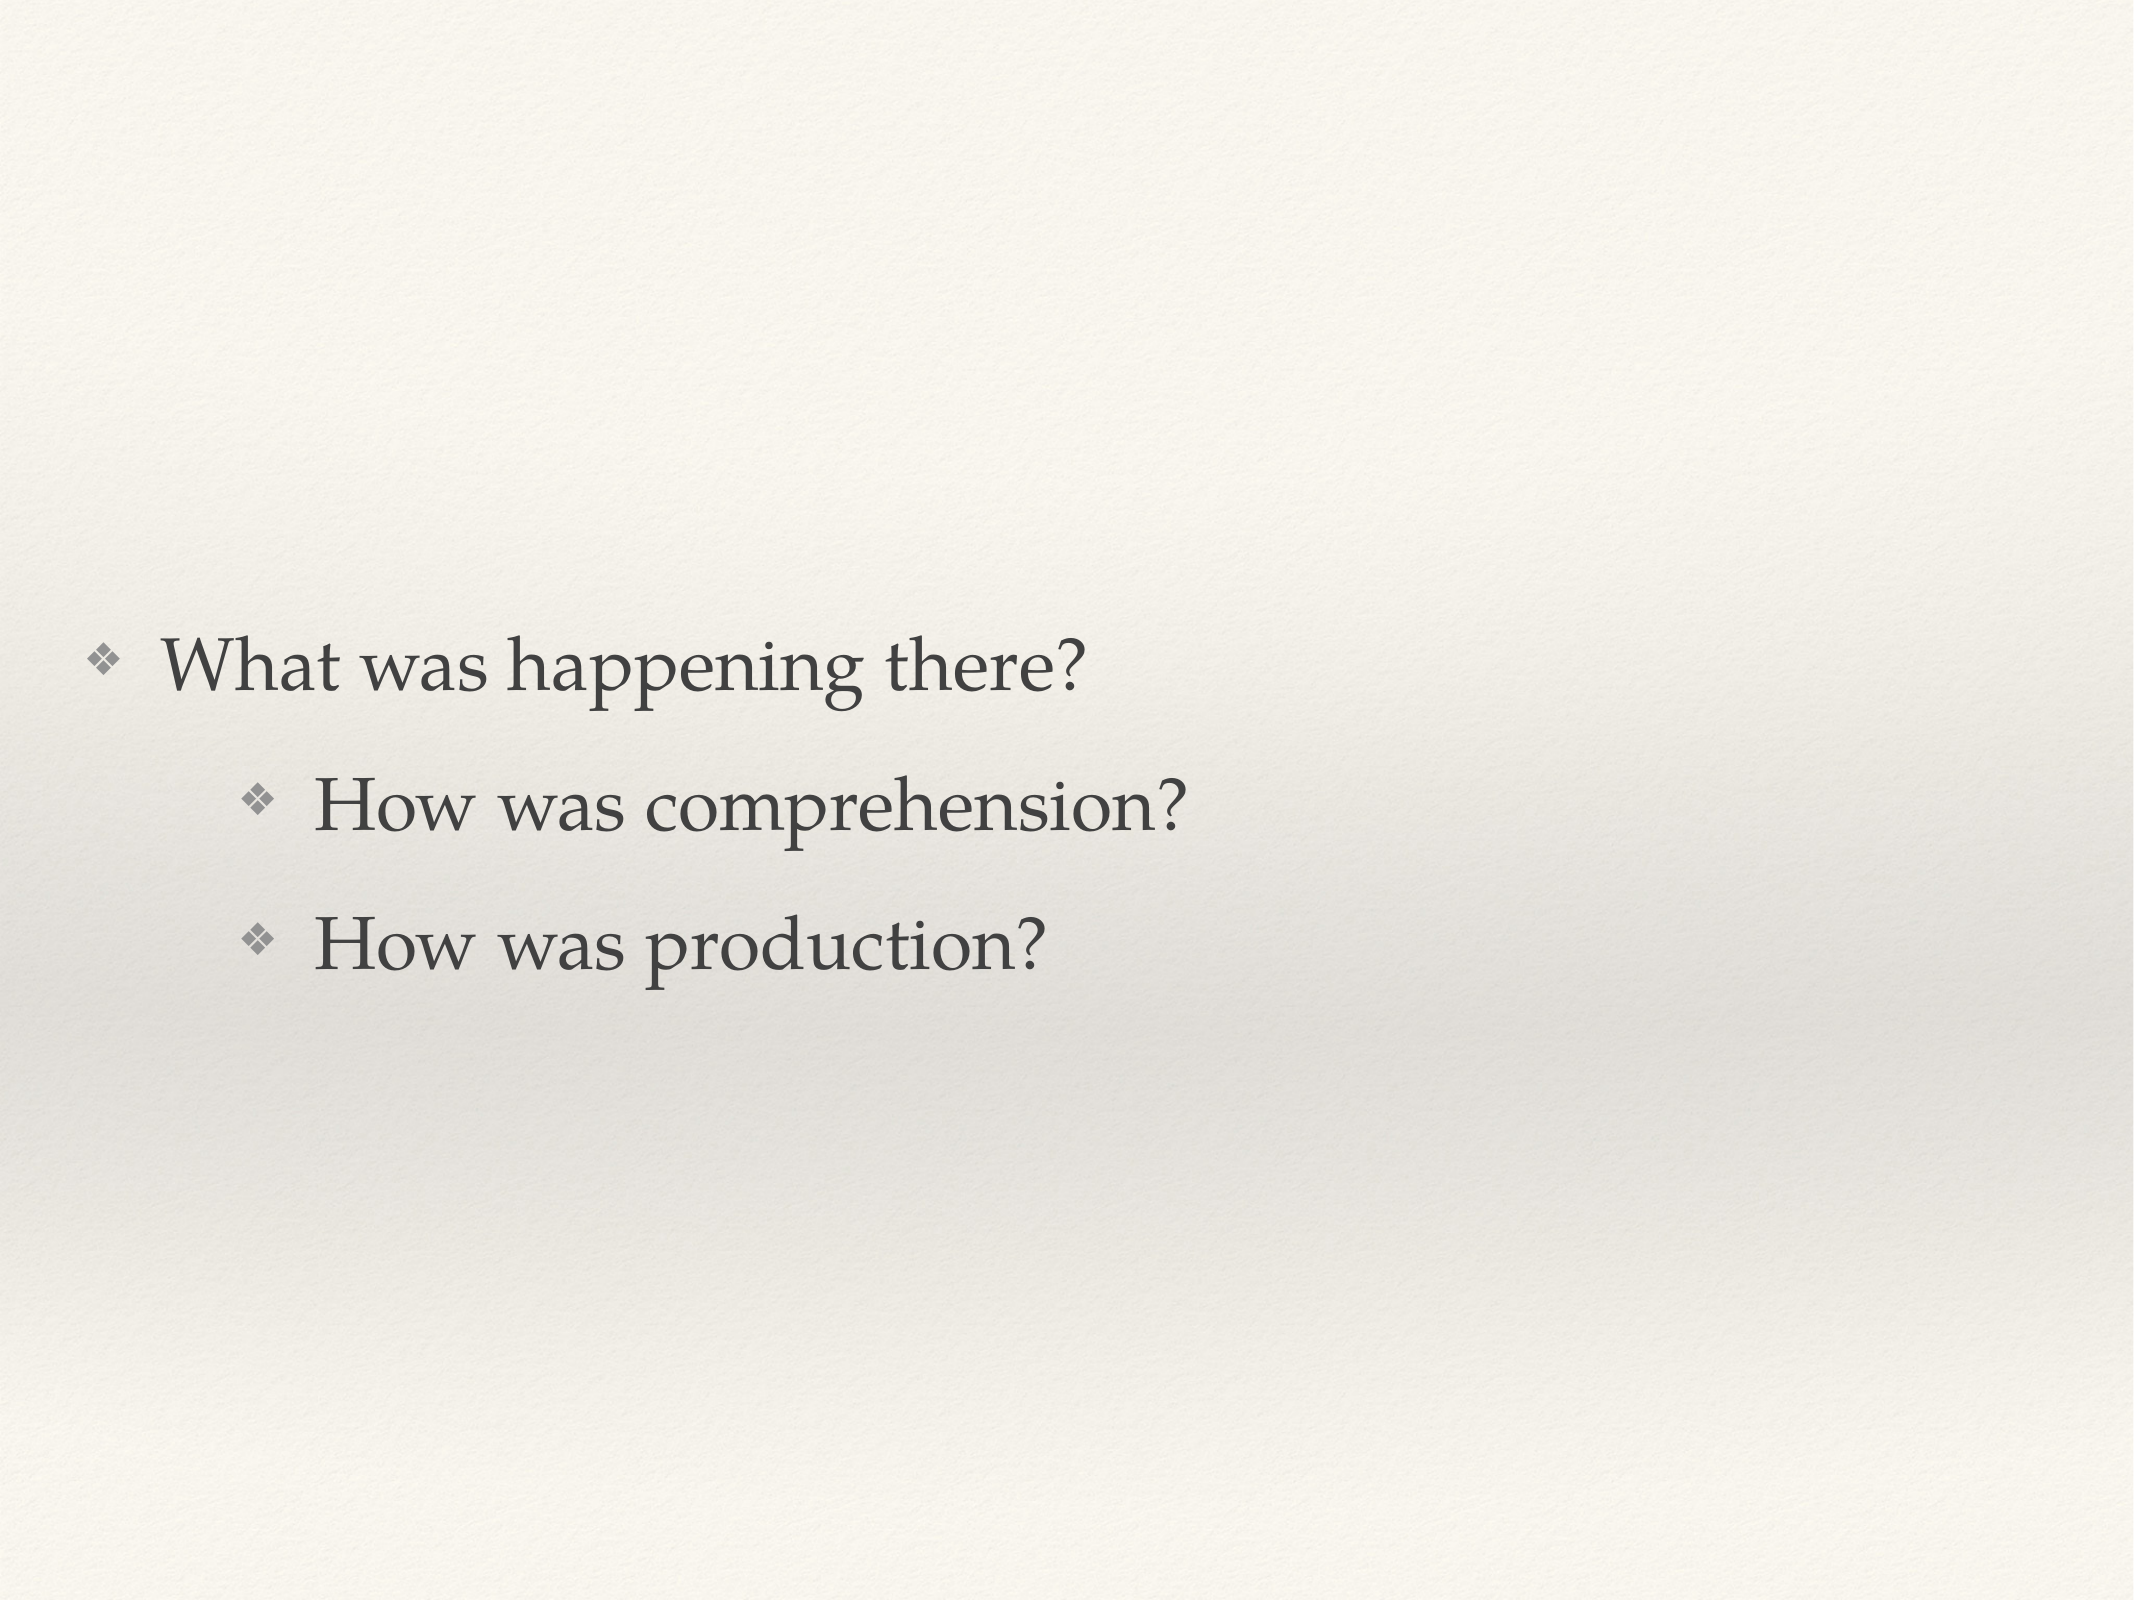

What was happening there?
How was comprehension?
How was production?